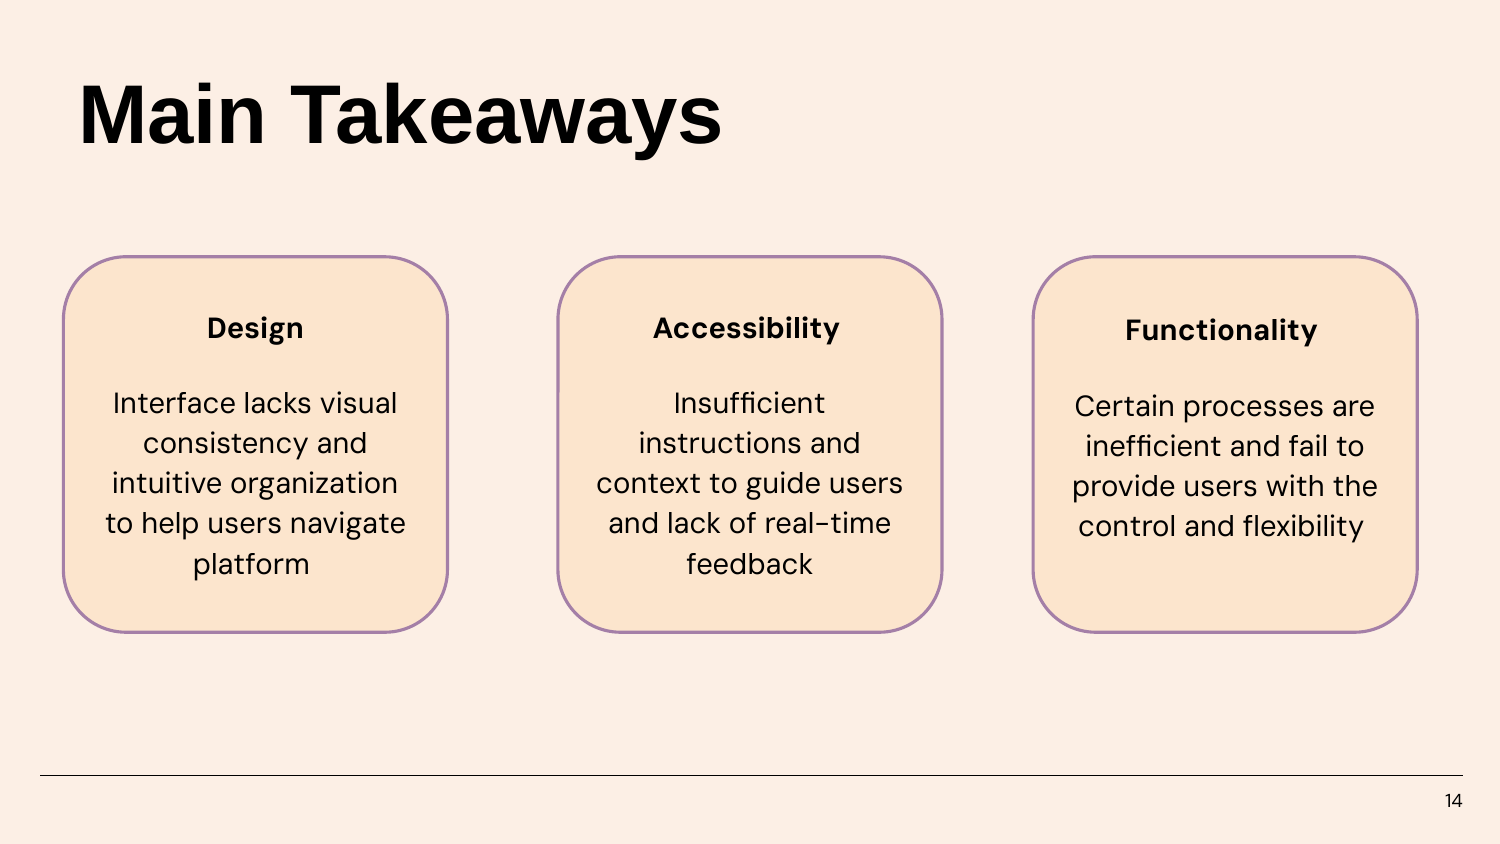

# Main Takeaways

Design

Interface lacks visual consistency and intuitive organization to help users navigate platform
Accessibility

Insufficient instructions and context to guide users and lack of real-time feedback
Functionality

Certain processes are inefficient and fail to provide users with the control and flexibility

14